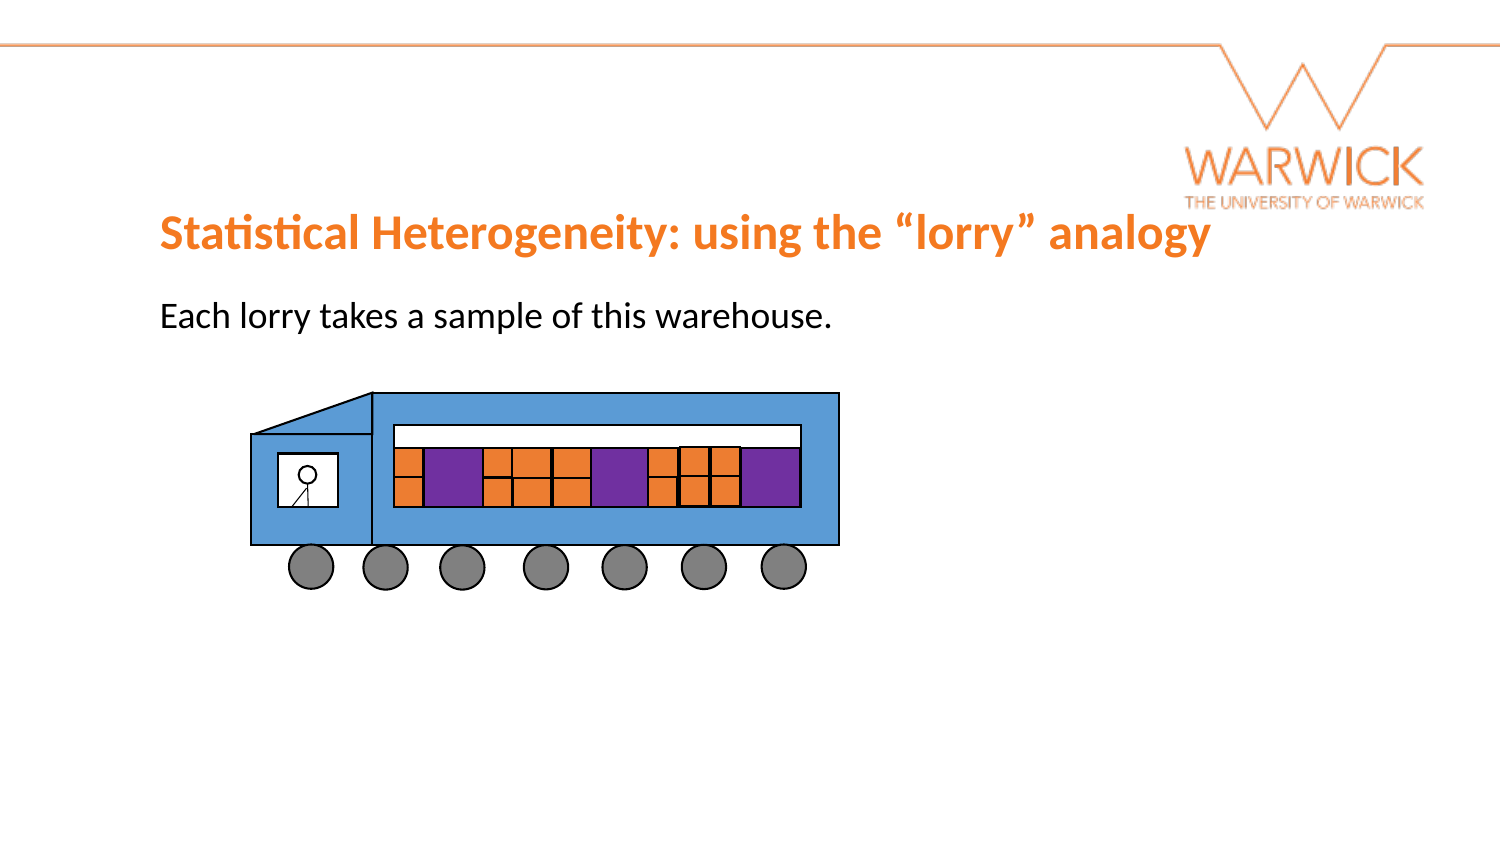

Statistical Heterogeneity: using the “lorry” analogy

Each lorry takes a sample of this warehouse.